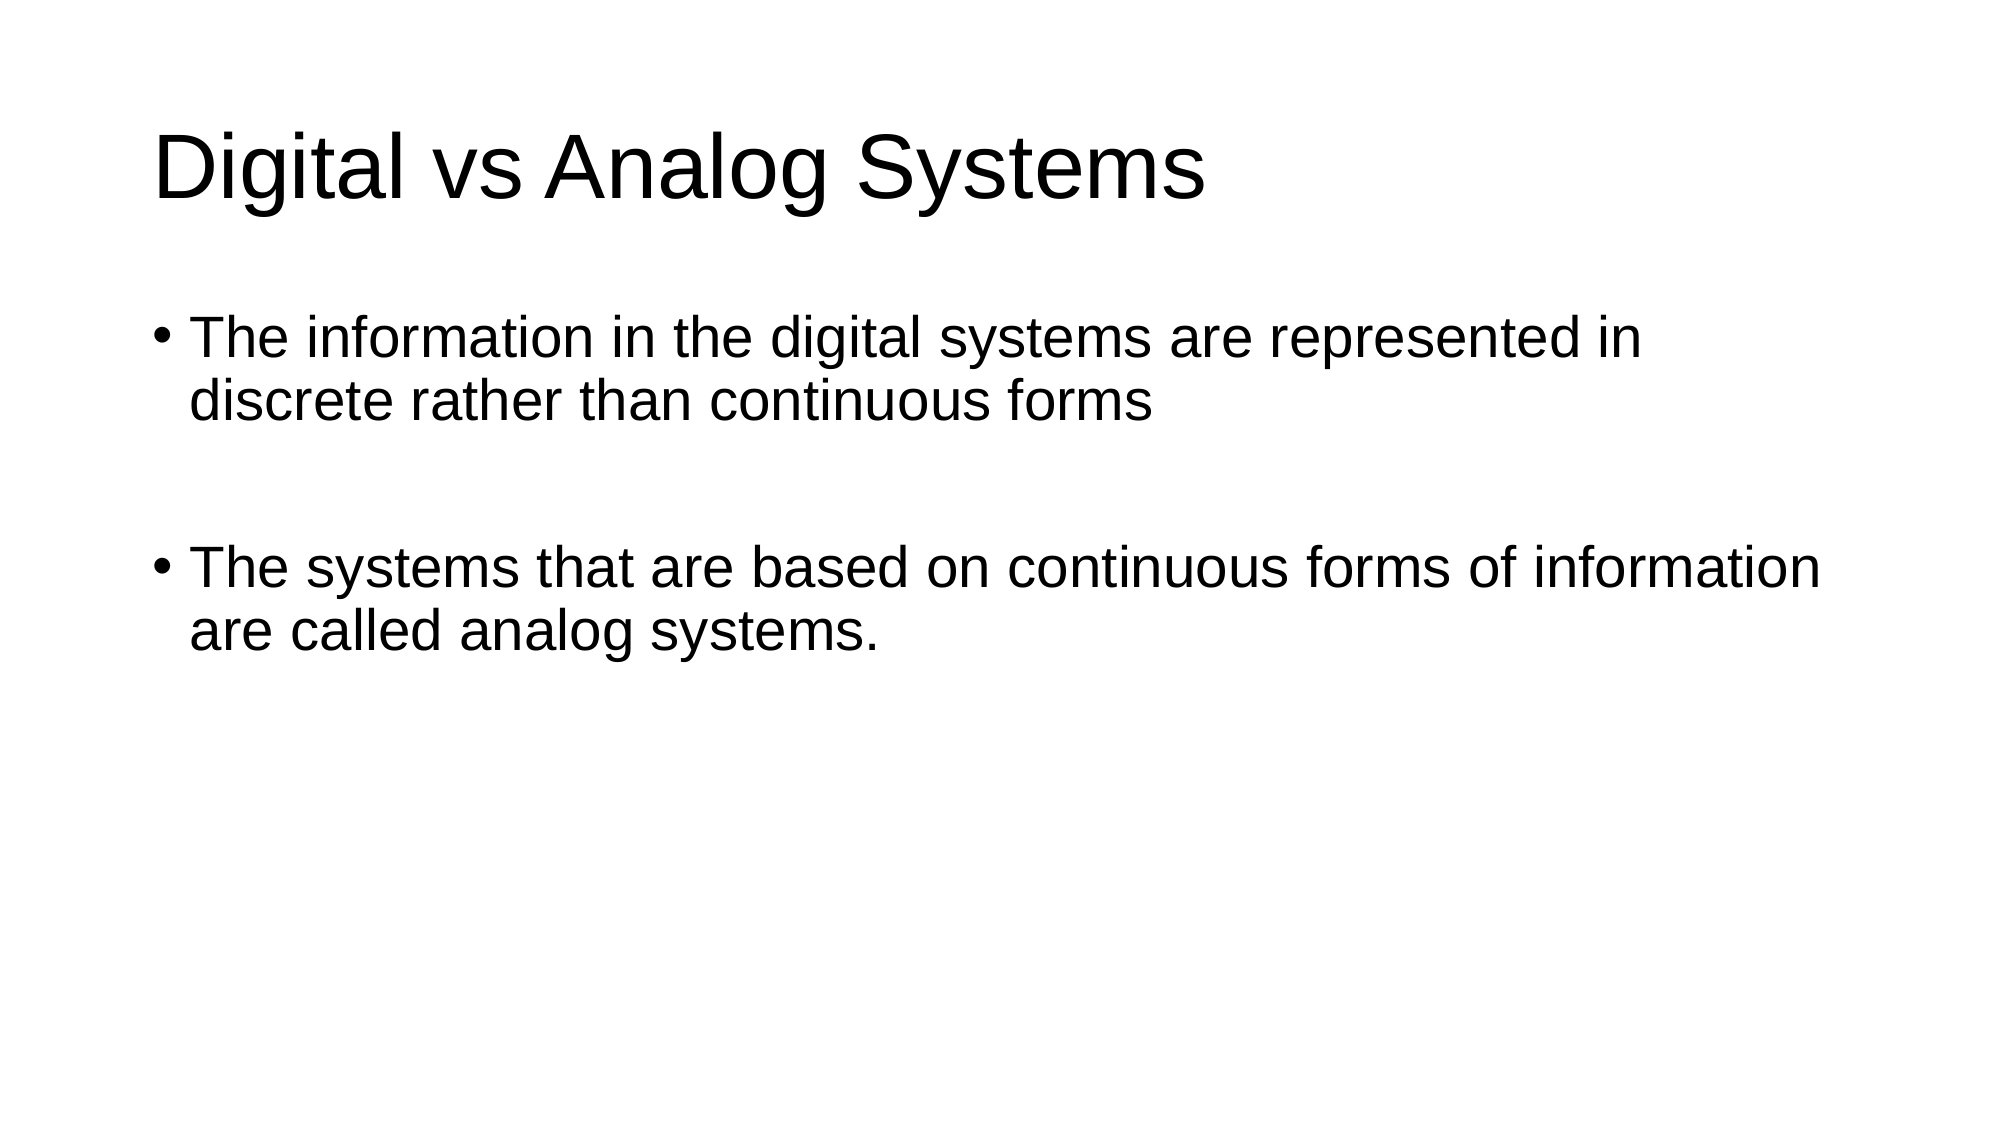

# Digital vs Analog Systems
The information in the digital systems are represented in discrete rather than continuous forms

The systems that are based on continuous forms of information are called analog systems.